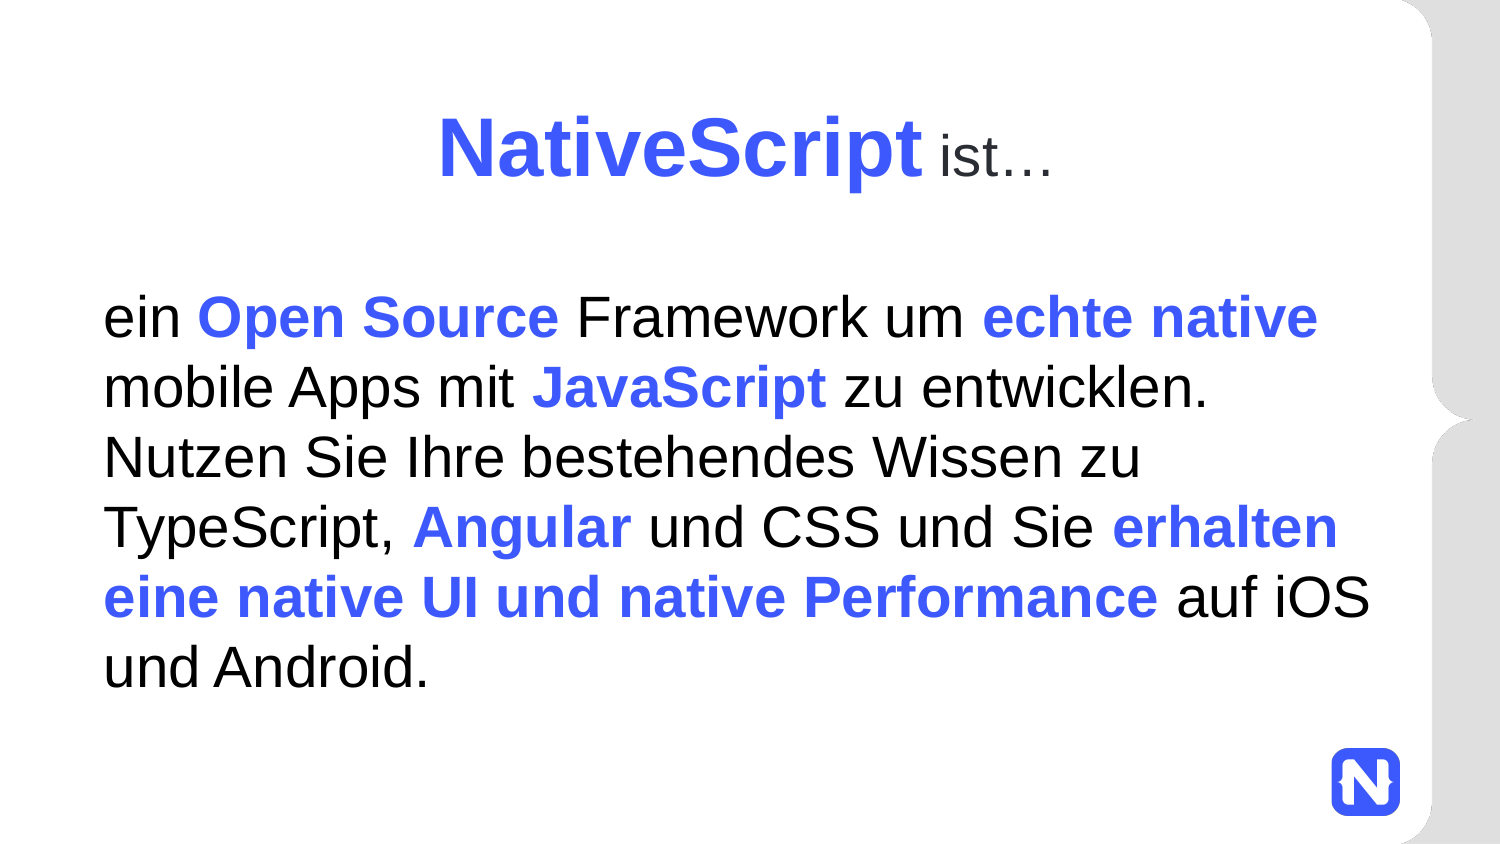

NativeScript ist…
ein Open Source Framework um echte native mobile Apps mit JavaScript zu entwicklen. Nutzen Sie Ihre bestehendes Wissen zu TypeScript, Angular und CSS und Sie erhalten eine native UI und native Performance auf iOS und Android.